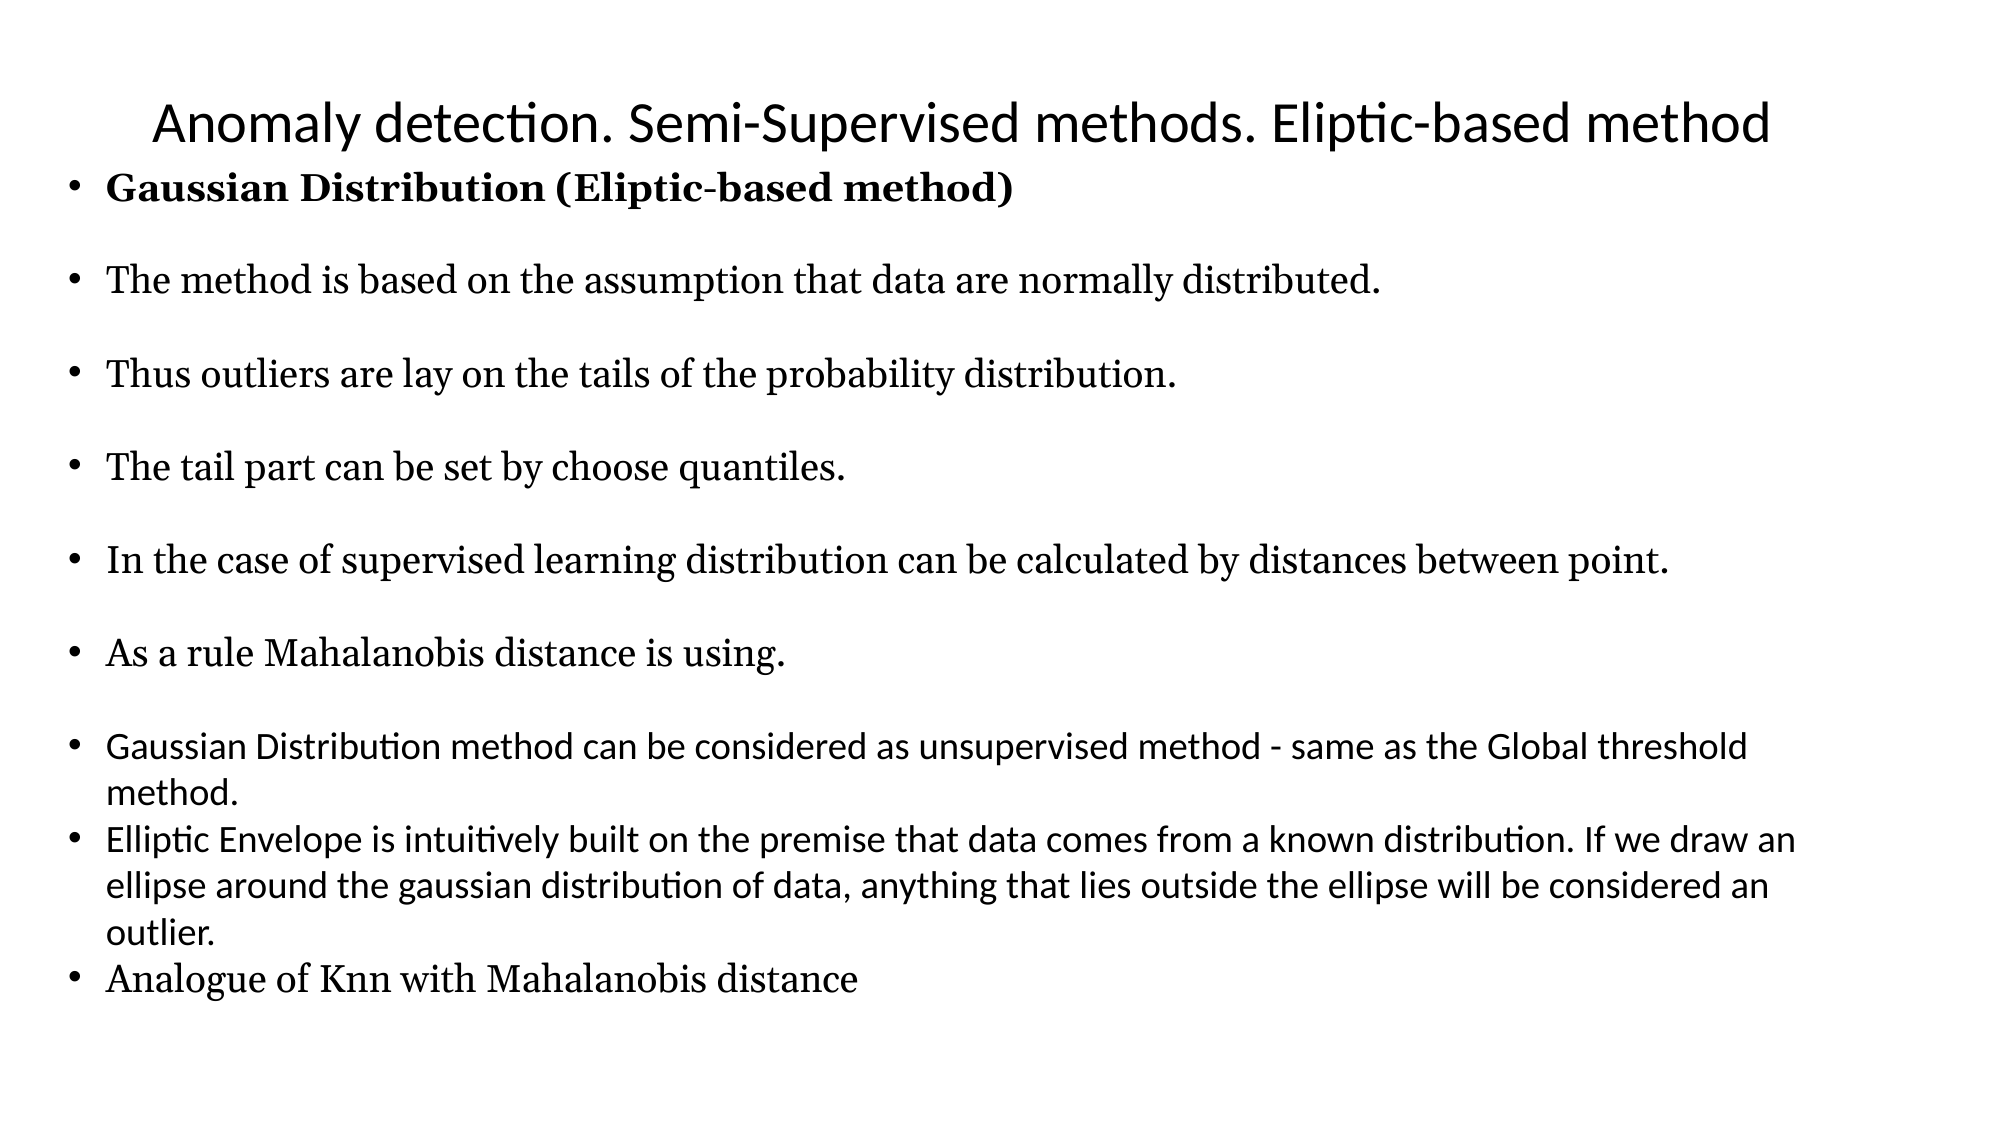

# Anomaly detection. Semi-Supervised methods. Eliptic-based method
Gaussian Distribution (Eliptic-based method)
The method is based on the assumption that data are normally distributed.
Thus outliers are lay on the tails of the probability distribution.
The tail part can be set by choose quantiles.
In the case of supervised learning distribution can be calculated by distances between point.
As a rule Mahalanobis distance is using.
Gaussian Distribution method can be considered as unsupervised method - same as the Global threshold method.
Elliptic Envelope is intuitively built on the premise that data comes from a known distribution. If we draw an ellipse around the gaussian distribution of data, anything that lies outside the ellipse will be considered an outlier.
Analogue of Knn with Mahalanobis distance